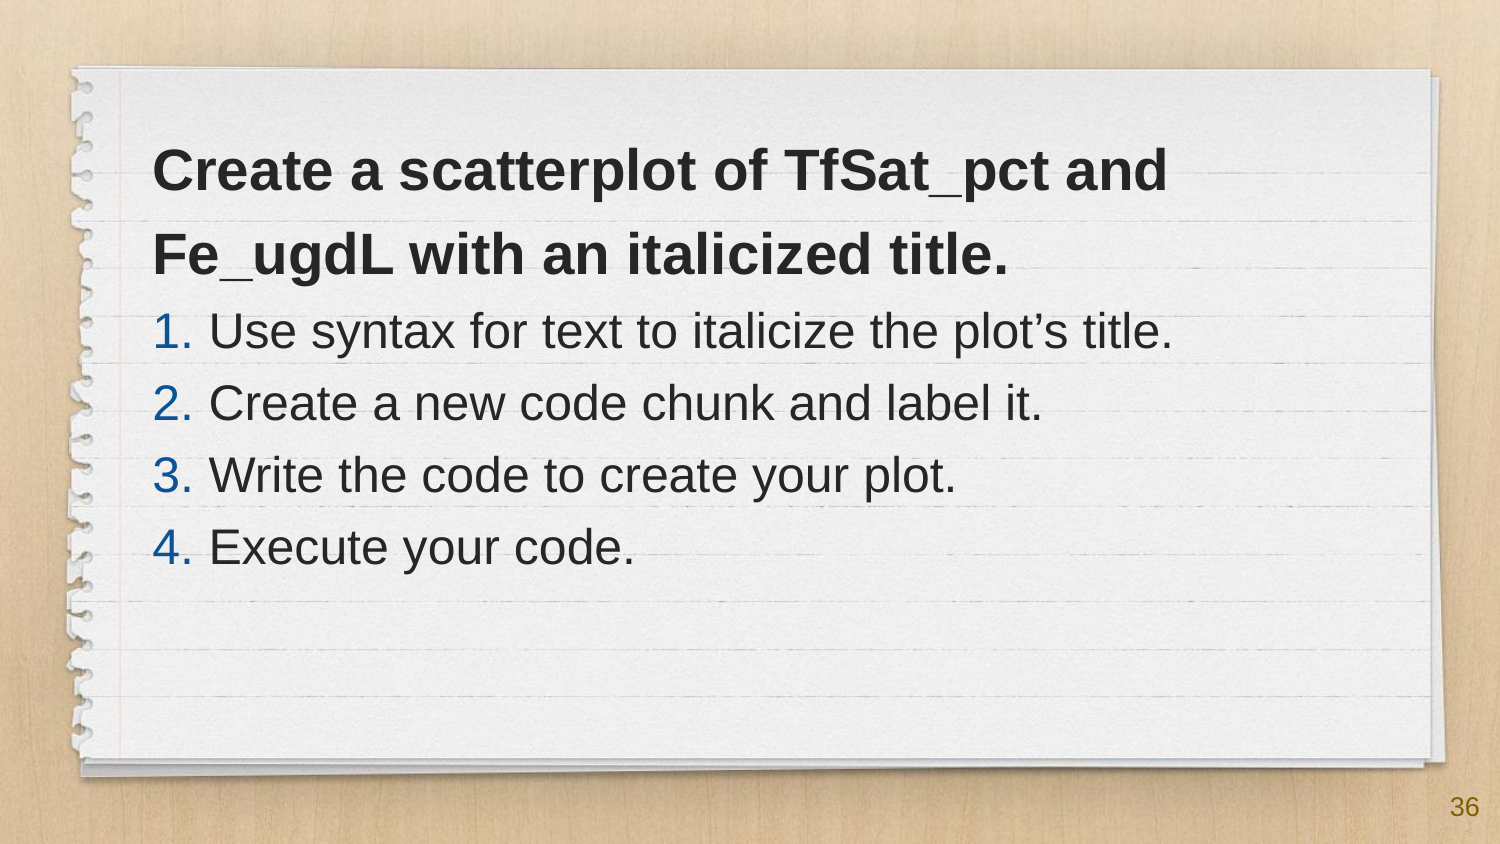

Create a scatterplot of TfSat_pct and Fe_ugdL with an italicized title.
Use syntax for text to italicize the plot’s title.
Create a new code chunk and label it.
Write the code to create your plot.
Execute your code.
36